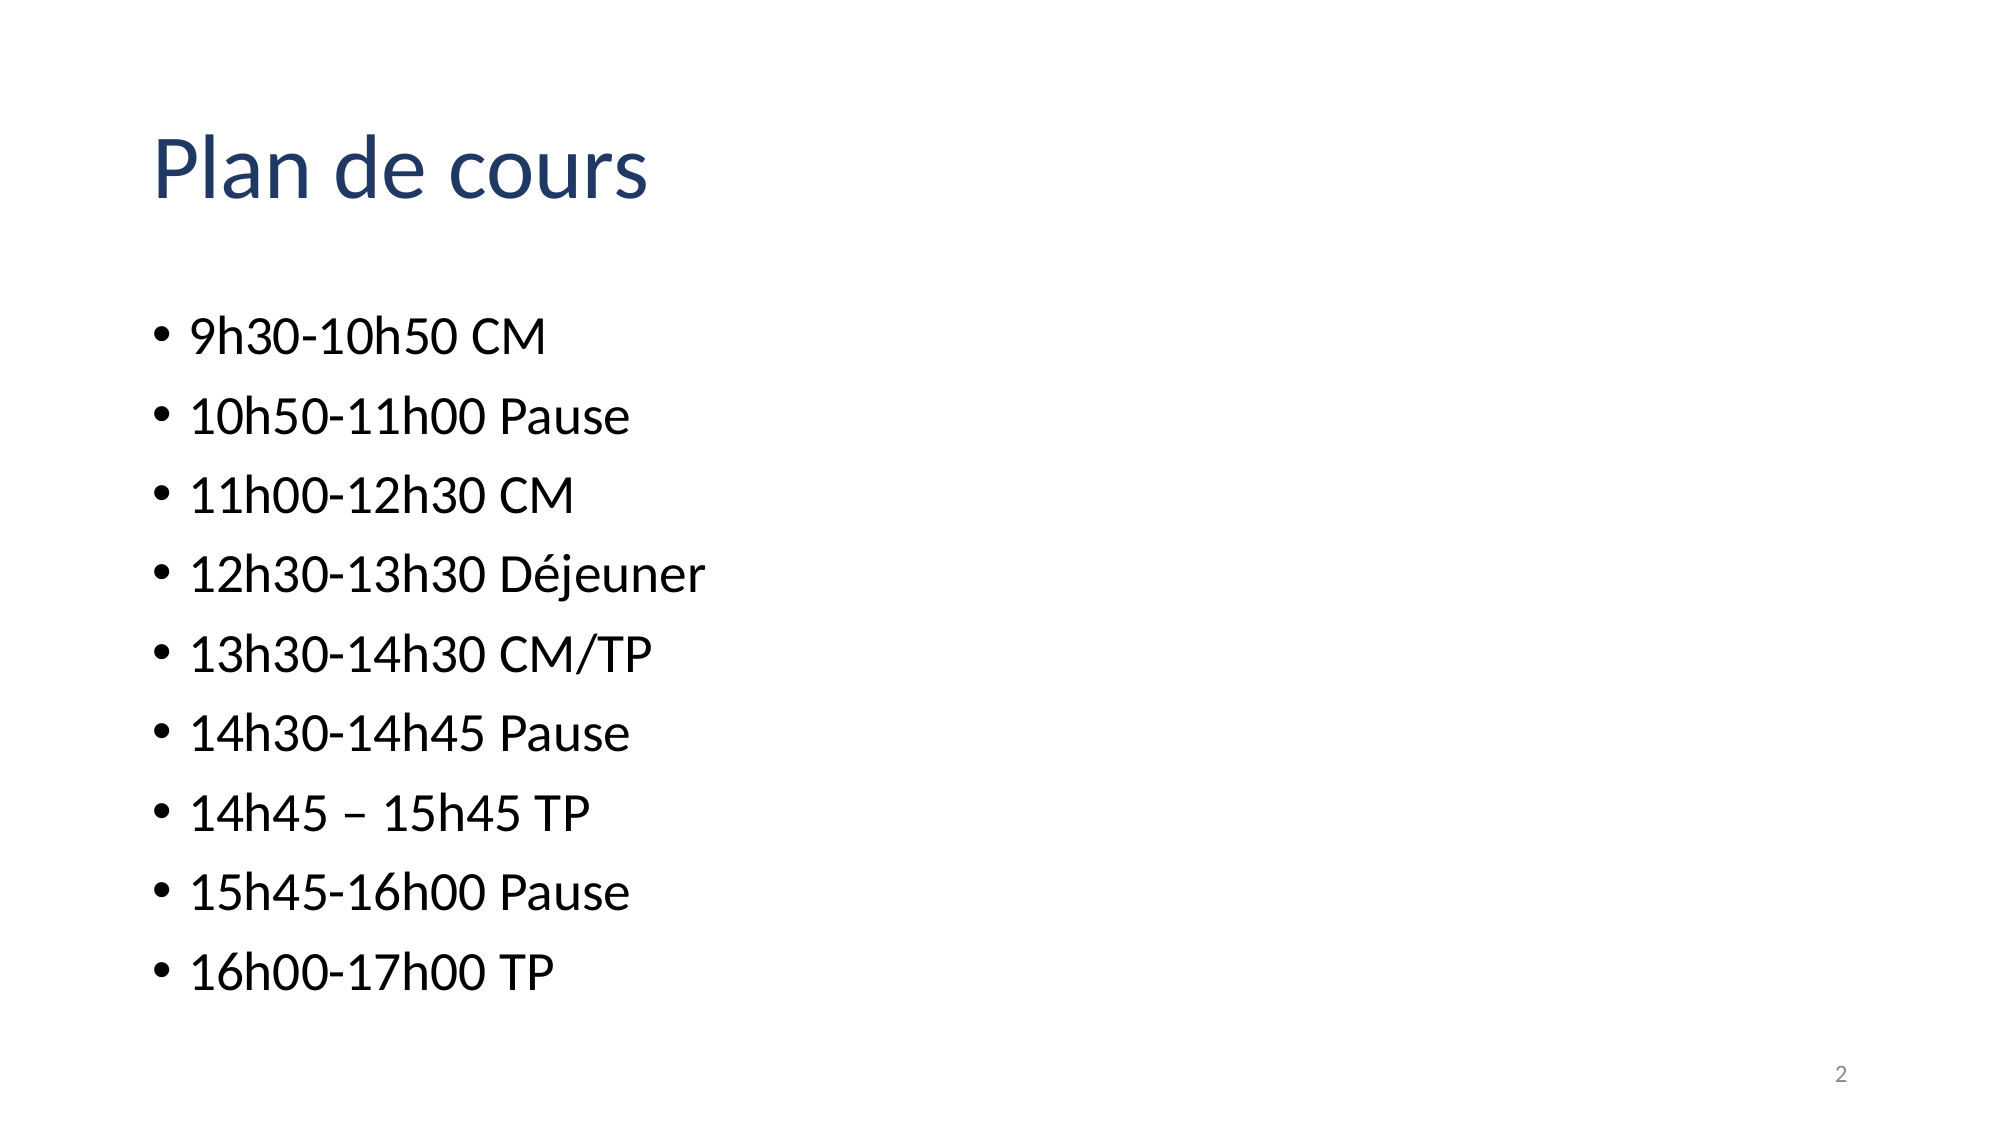

# Plan de cours
9h30-10h50 CM
10h50-11h00 Pause
11h00-12h30 CM
12h30-13h30 Déjeuner
13h30-14h30 CM/TP
14h30-14h45 Pause
14h45 – 15h45 TP
15h45-16h00 Pause
16h00-17h00 TP

2